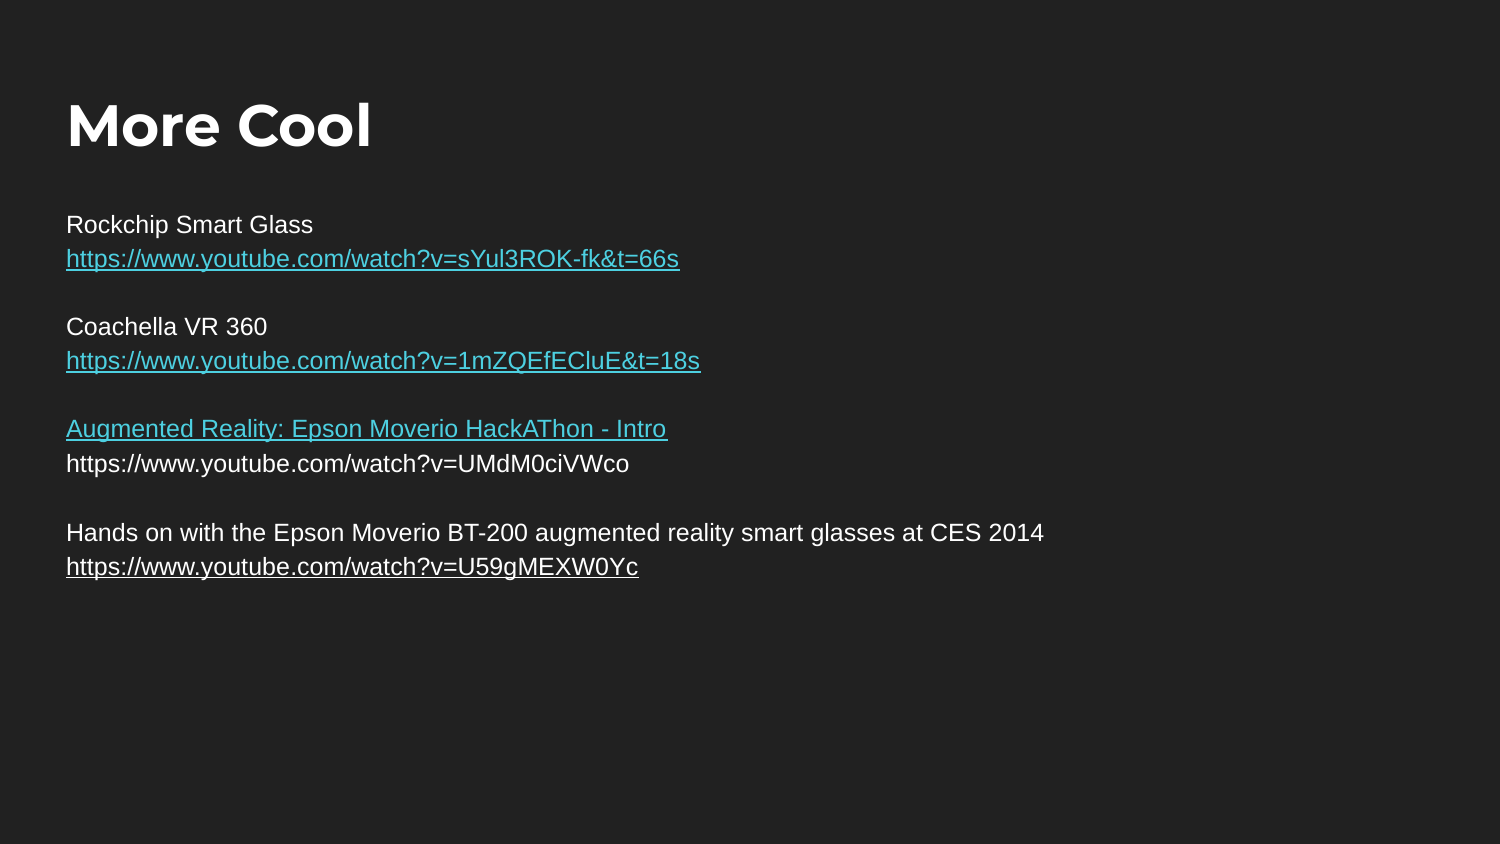

# More Cool
Rockchip Smart Glass
https://www.youtube.com/watch?v=sYul3ROK-fk&t=66s
Coachella VR 360
https://www.youtube.com/watch?v=1mZQEfECluE&t=18s
Augmented Reality: Epson Moverio HackAThon - Intro
https://www.youtube.com/watch?v=UMdM0ciVWco
Hands on with the Epson Moverio BT-200 augmented reality smart glasses at CES 2014
https://www.youtube.com/watch?v=U59gMEXW0Yc